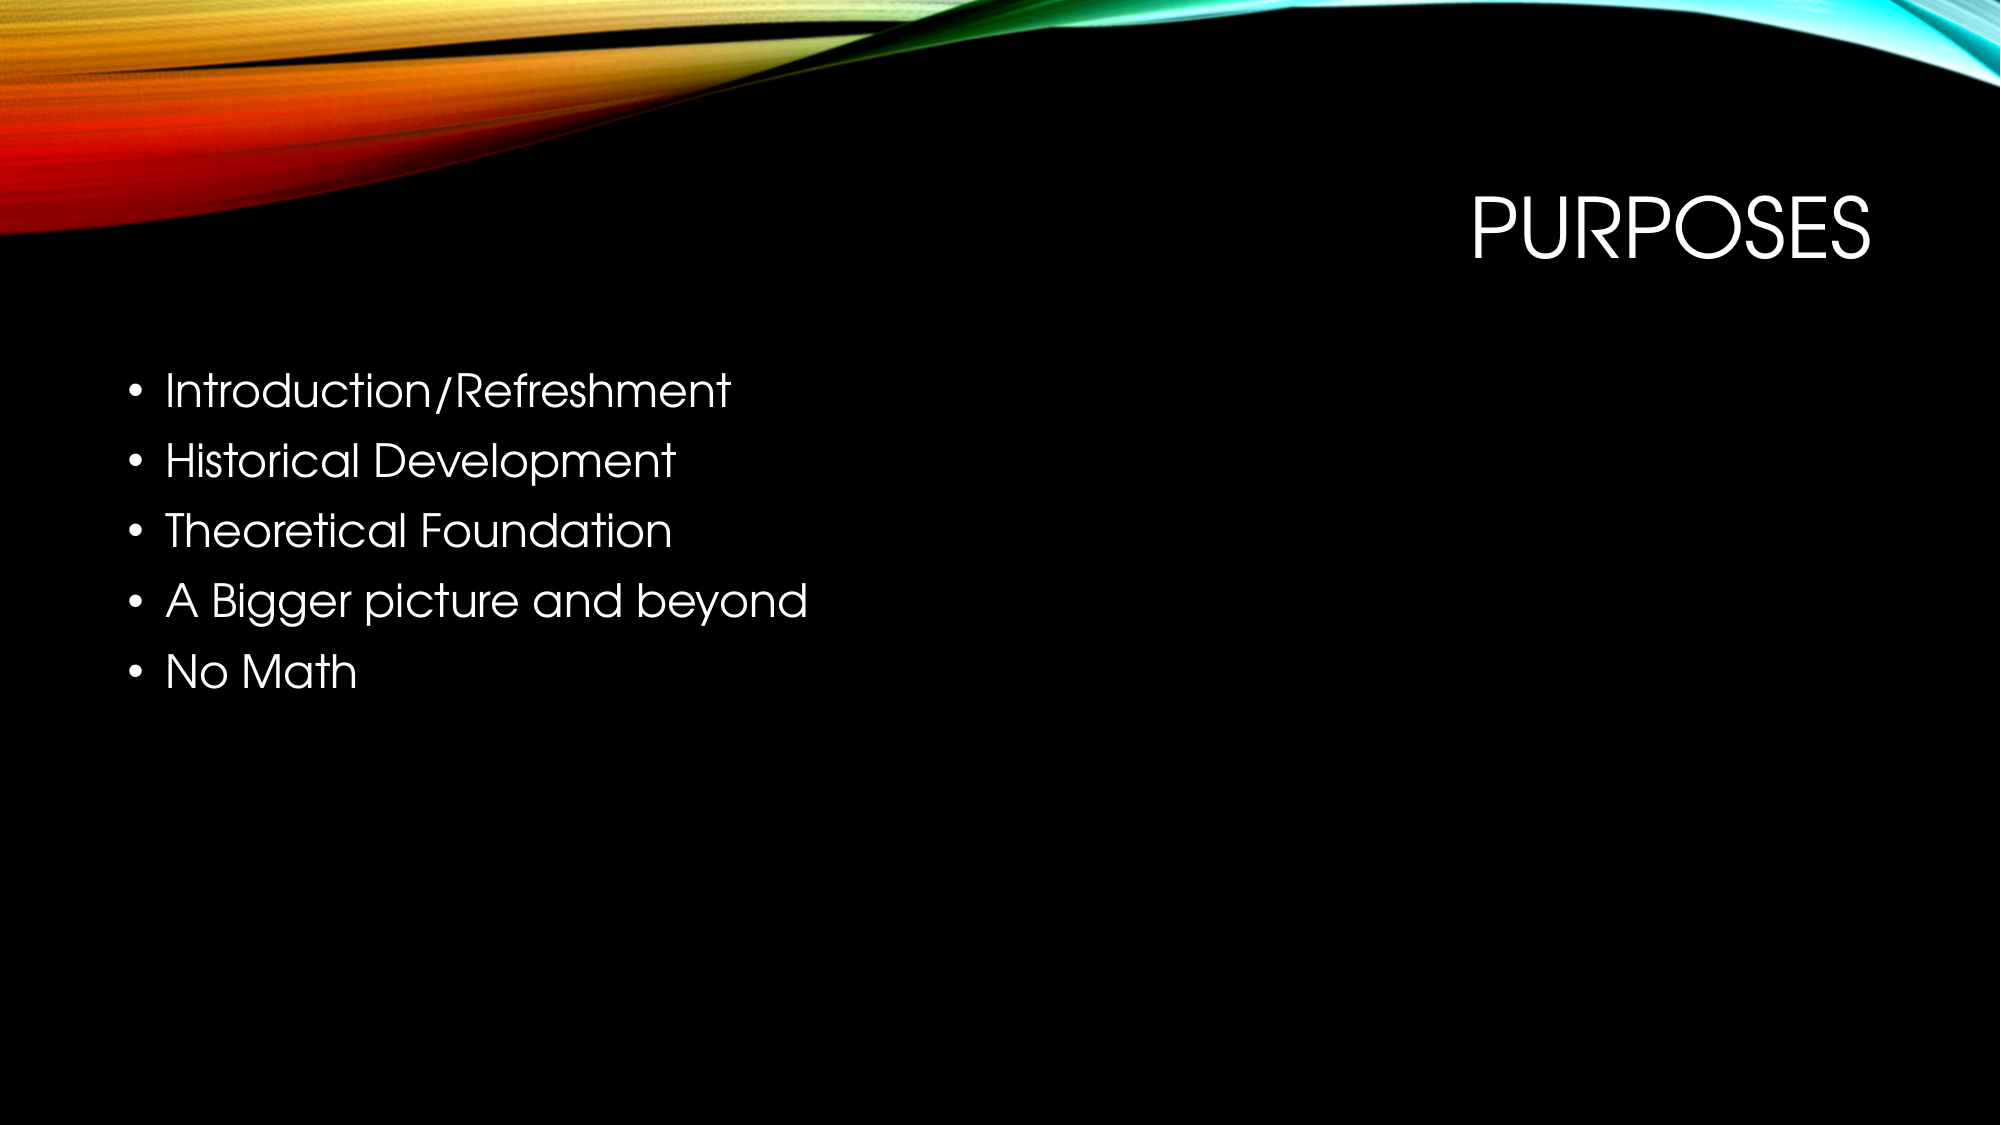

# PURPOSES
Introduction/Refreshment
Historical Development
Theoretical Foundation
A Bigger picture and beyond
No Math